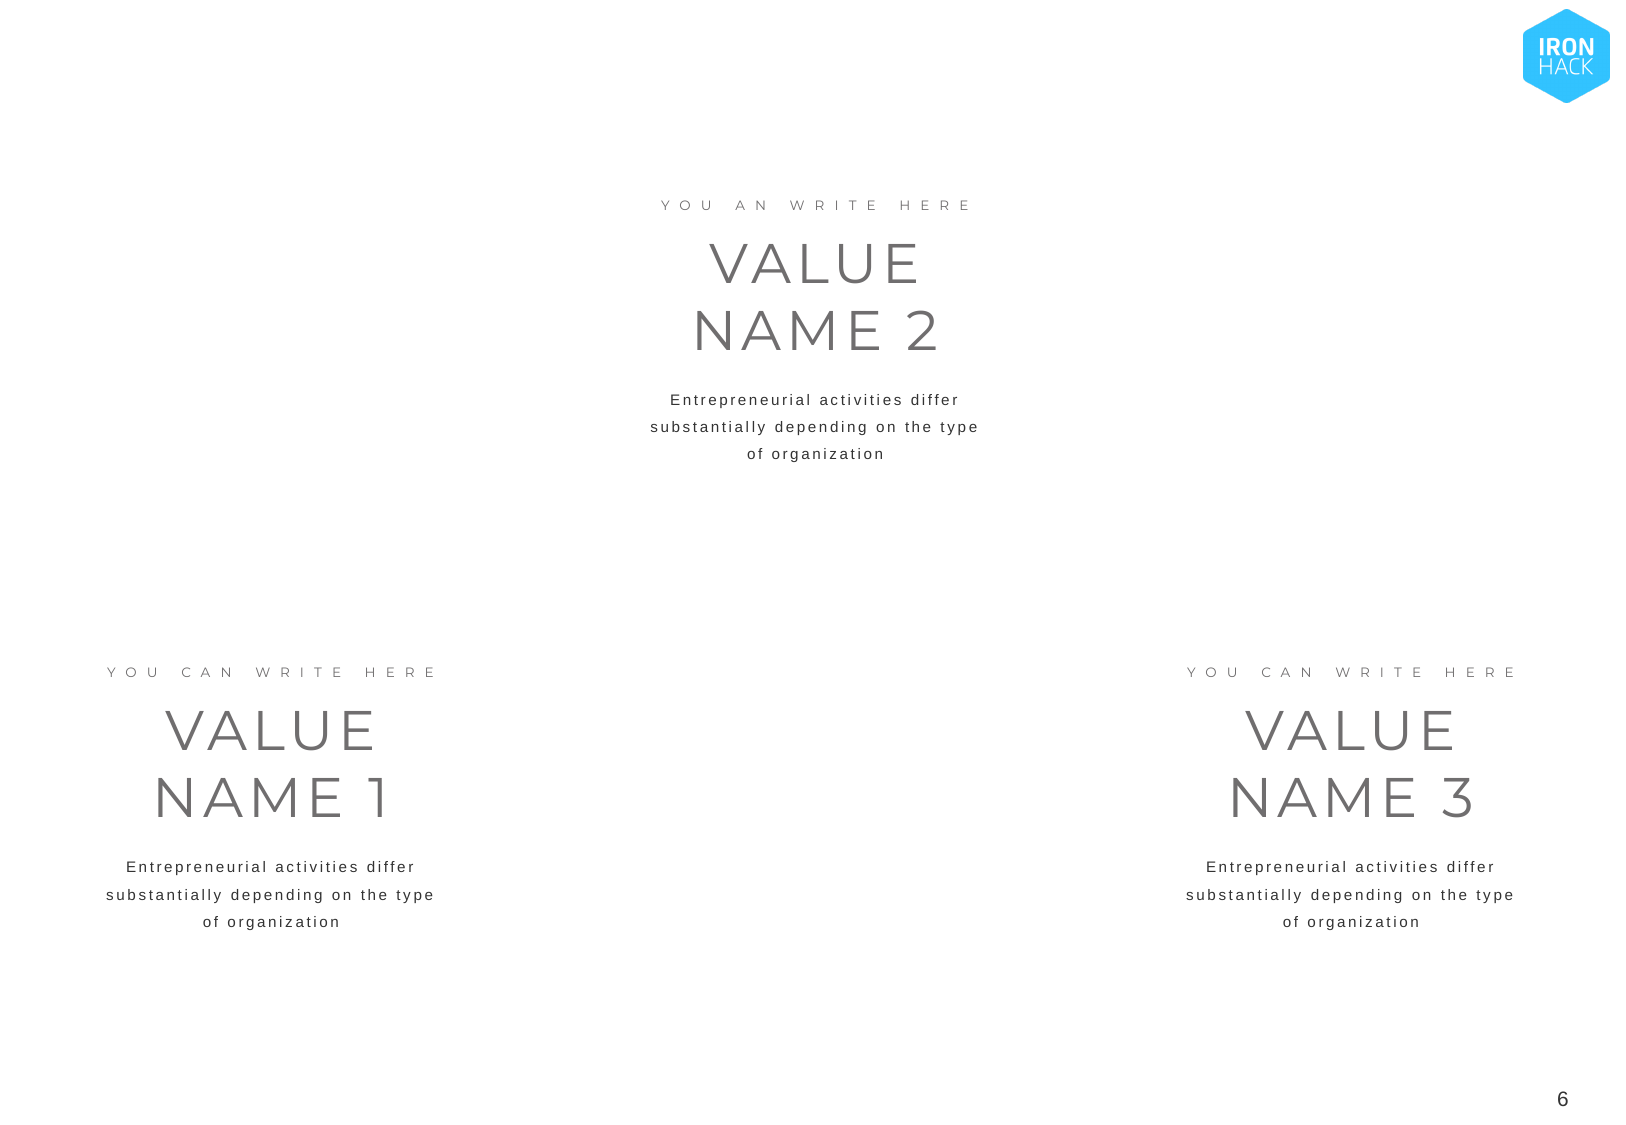

YOU AN WRITE HERE
VALUE
NAME 2
Entrepreneurial activities differ substantially depending on the type of organization

YOU CAN WRITE HERE
YOU CAN WRITE HERE
VALUE
NAME 1
VALUE
NAME 3
Entrepreneurial activities differ substantially depending on the type of organization
Entrepreneurial activities differ substantially depending on the type of organization